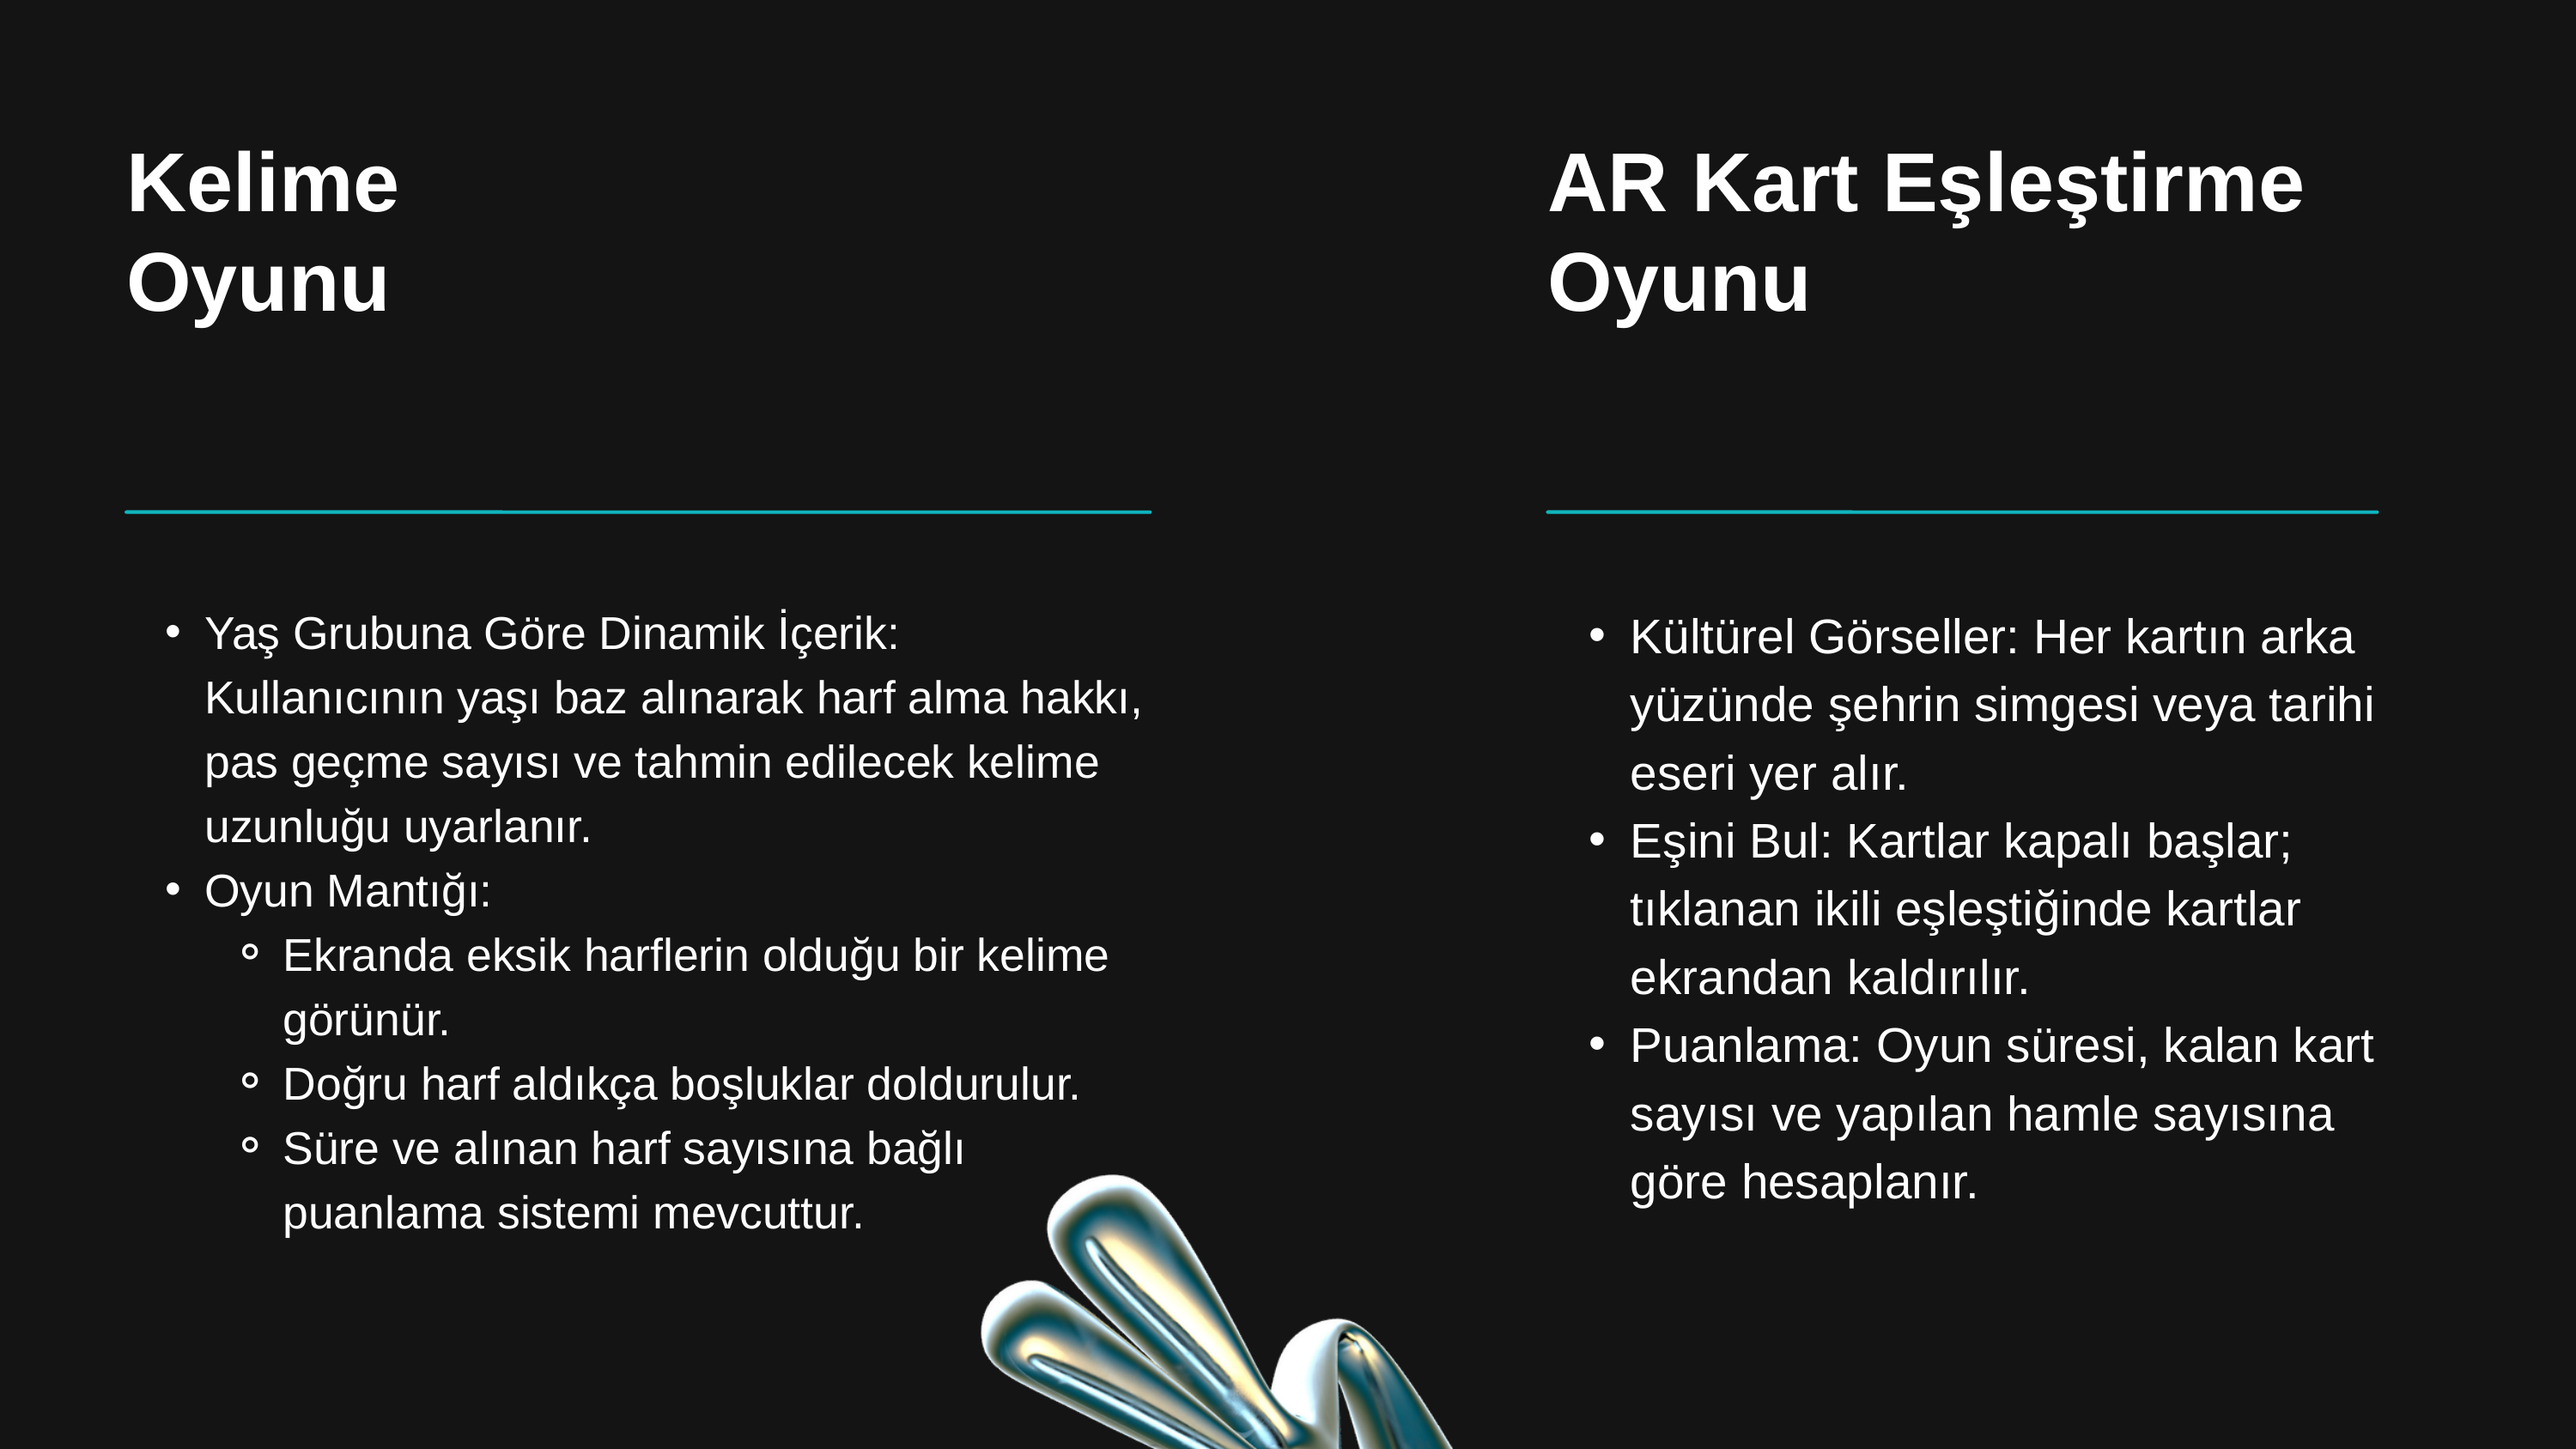

Kelime                        Oyunu

Yaş Grubuna Göre Dinamik İçerik: Kullanıcının yaşı baz alınarak harf alma hakkı, pas geçme sayısı ve tahmin edilecek kelime uzunluğu uyarlanır.
Oyun Mantığı:
Ekranda eksik harflerin olduğu bir kelime görünür.
Doğru harf aldıkça boşluklar doldurulur.
Süre ve alınan harf sayısına bağlı puanlama sistemi mevcuttur.

AR Kart Eşleştirme Oyunu

Kültürel Görseller: Her kartın arka yüzünde şehrin simgesi veya tarihi eseri yer alır.
Eşini Bul: Kartlar kapalı başlar; tıklanan ikili eşleştiğinde kartlar ekrandan kaldırılır.
Puanlama: Oyun süresi, kalan kart sayısı ve yapılan hamle sayısına göre hesaplanır.